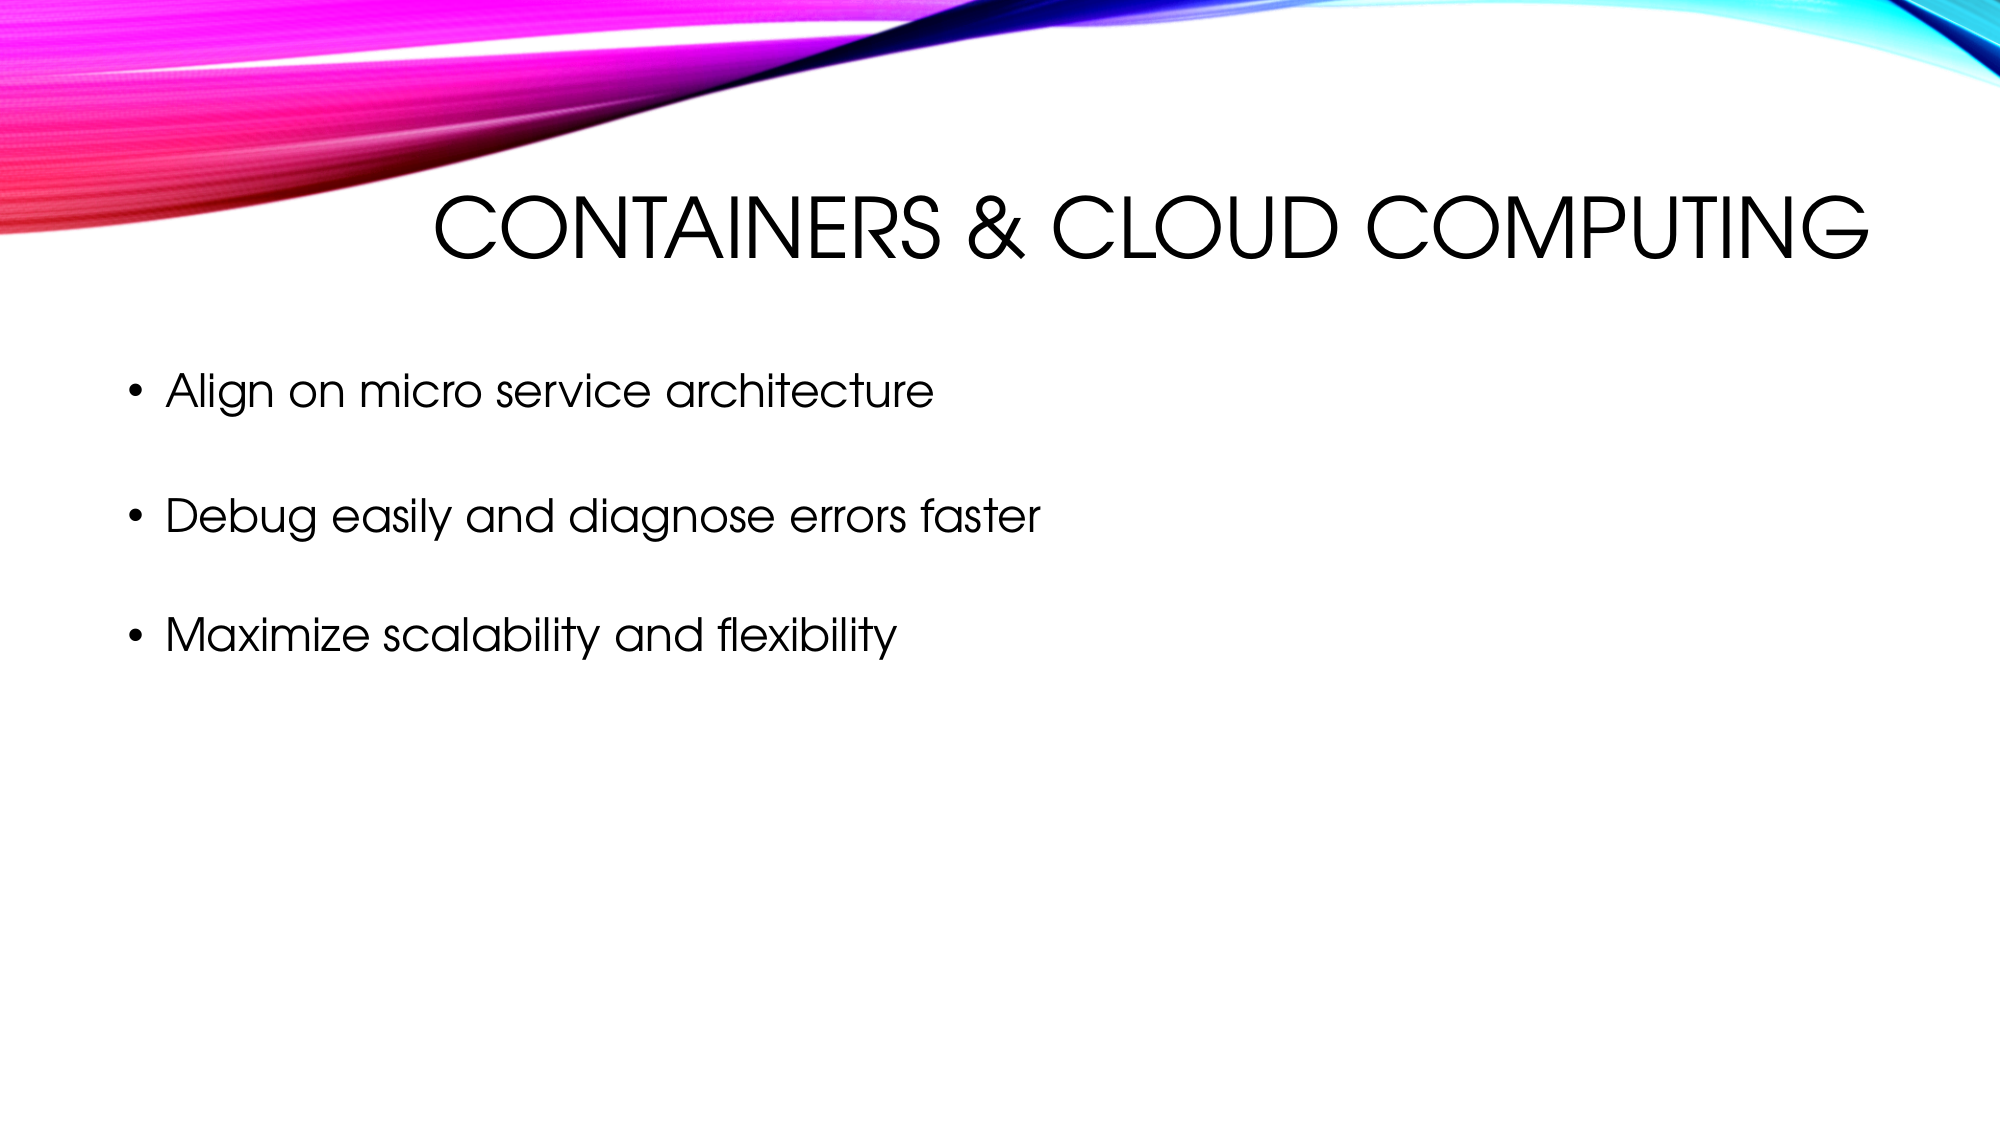

# Containers & cloud computing
Align on micro service architecture
Debug easily and diagnose errors faster
Maximize scalability and flexibility